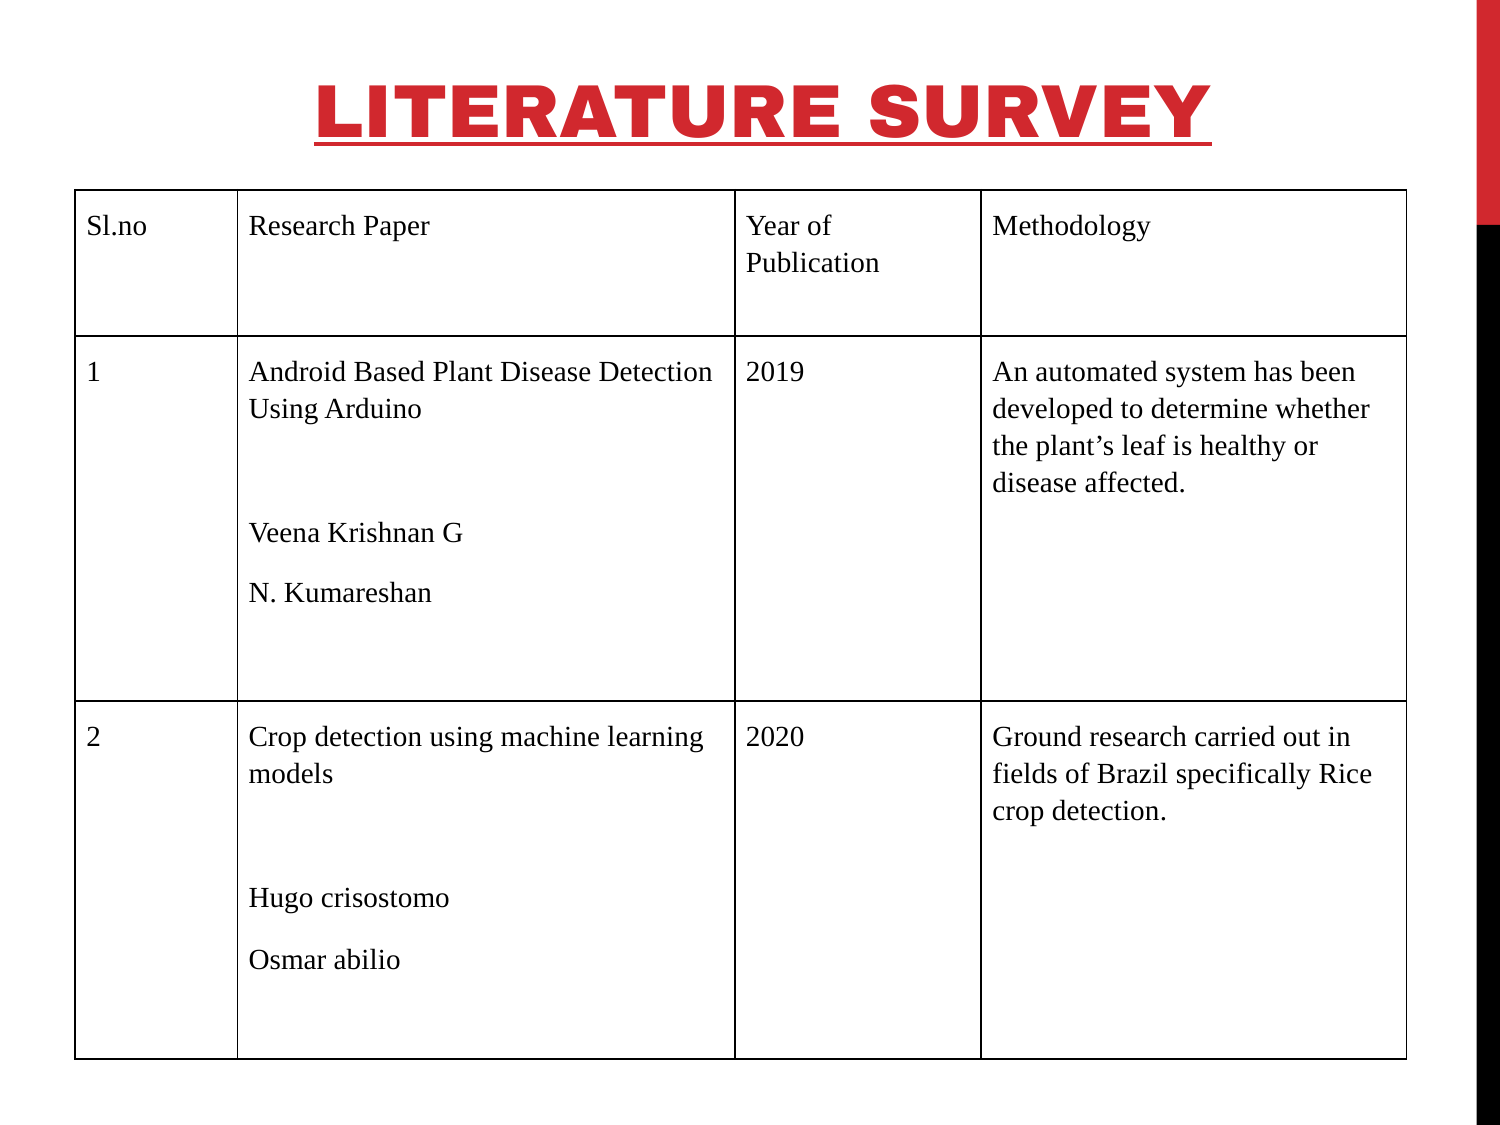

# LITERATURE SURVEY
| Sl.no | Research Paper | Year of Publication | Methodology |
| --- | --- | --- | --- |
| 1 | Android Based Plant Disease Detection Using Arduino Veena Krishnan G N. Kumareshan | 2019 | An automated system has been developed to determine whether the plant’s leaf is healthy or disease affected. |
| 2 | Crop detection using machine learning models Hugo crisostomo Osmar abilio | 2020 | Ground research carried out in fields of Brazil specifically Rice crop detection. |